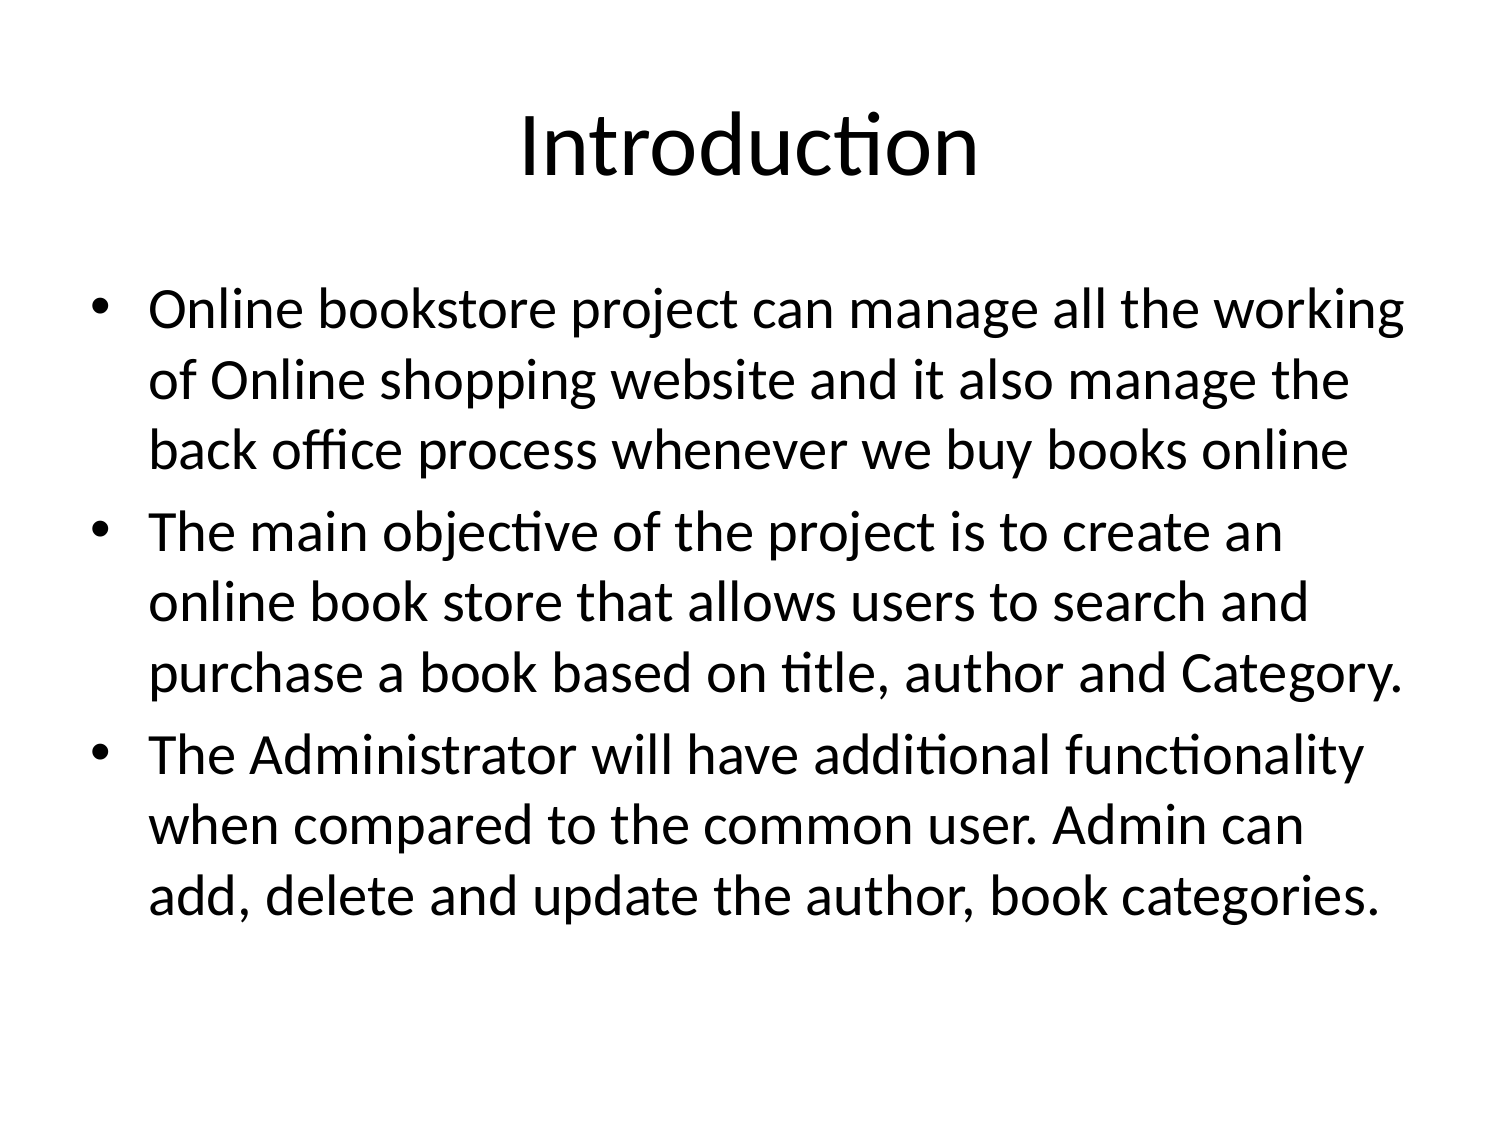

# Introduction
Online bookstore project can manage all the working of Online shopping website and it also manage the back office process whenever we buy books online
The main objective of the project is to create an online book store that allows users to search and purchase a book based on title, author and Category.
The Administrator will have additional functionality when compared to the common user. Admin can add, delete and update the author, book categories.